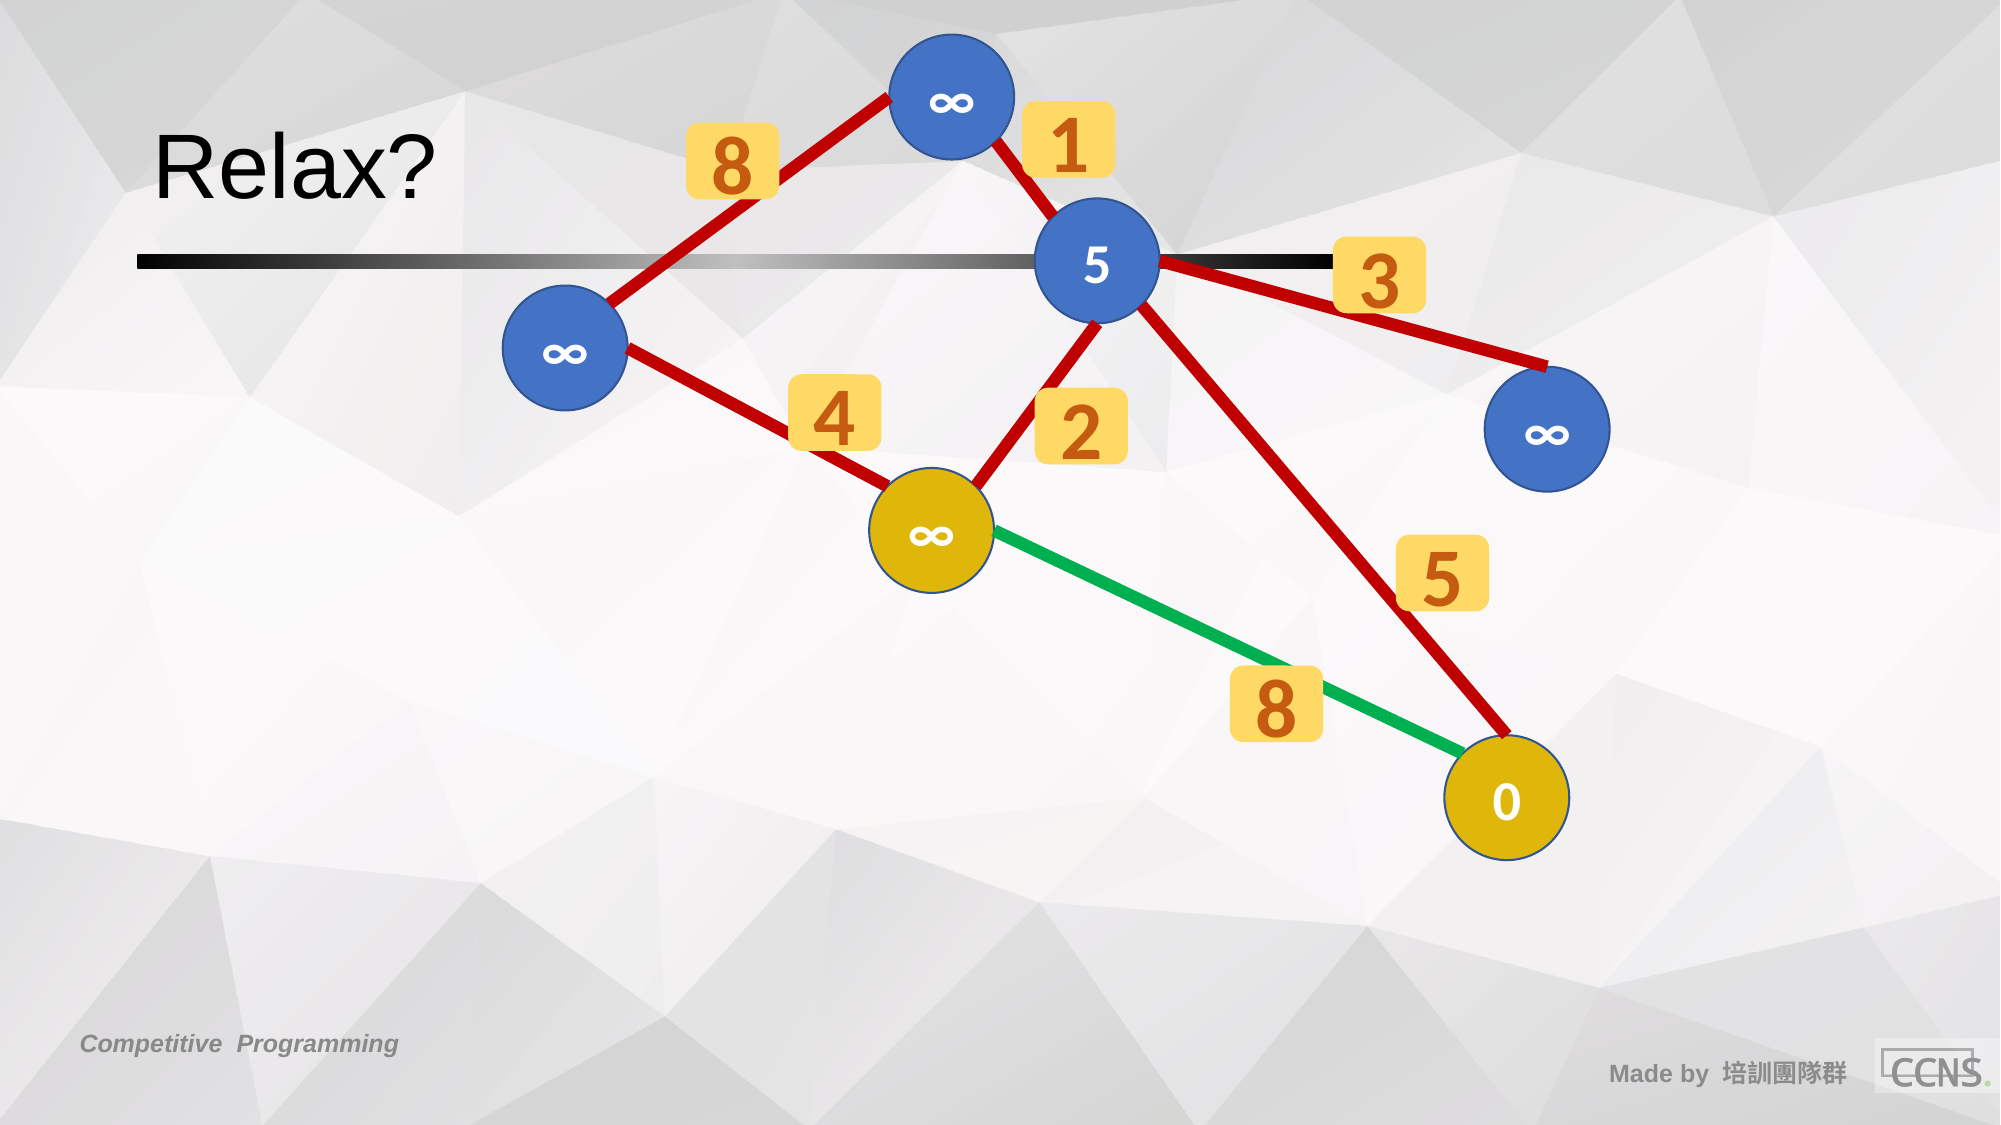

∞
# Relax?
1
8
5
3
∞

∞
4
2
∞
5
8
0